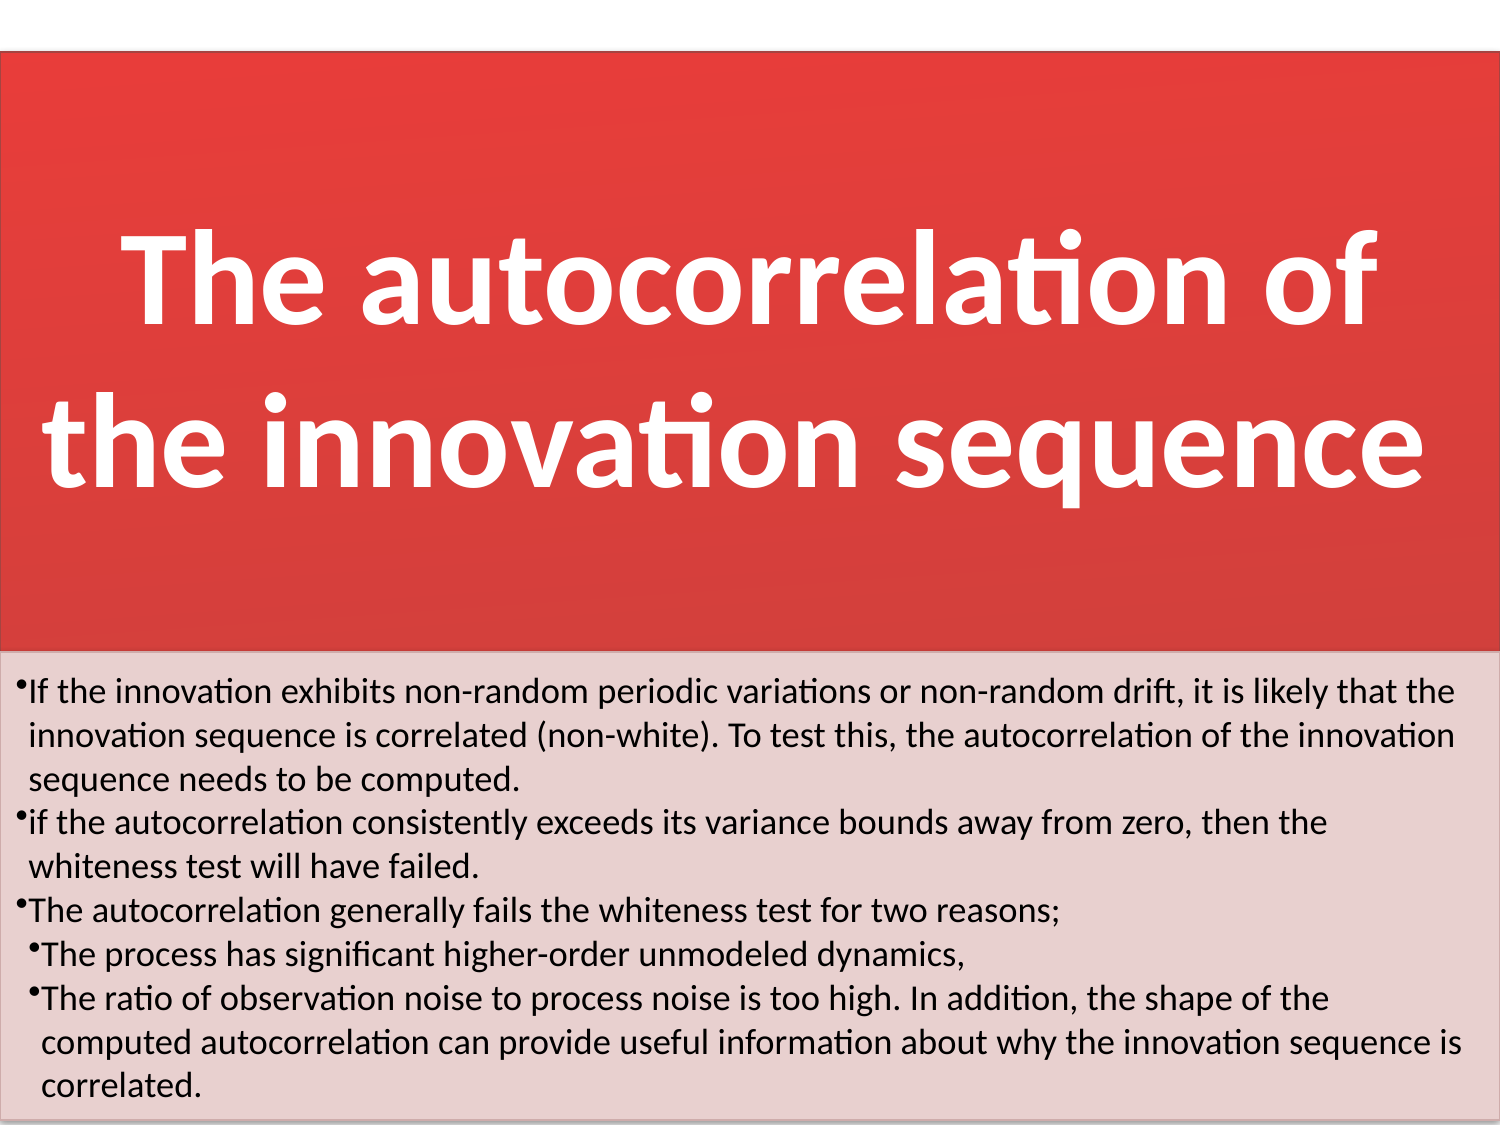

The autocorrelation of the innovation sequence
If the innovation exhibits non-random periodic variations or non-random drift, it is likely that the innovation sequence is correlated (non-white). To test this, the autocorrelation of the innovation sequence needs to be computed.
if the autocorrelation consistently exceeds its variance bounds away from zero, then the whiteness test will have failed.
The autocorrelation generally fails the whiteness test for two reasons;
The process has significant higher-order unmodeled dynamics,
The ratio of observation noise to process noise is too high. In addition, the shape of the computed autocorrelation can provide useful information about why the innovation sequence is correlated.